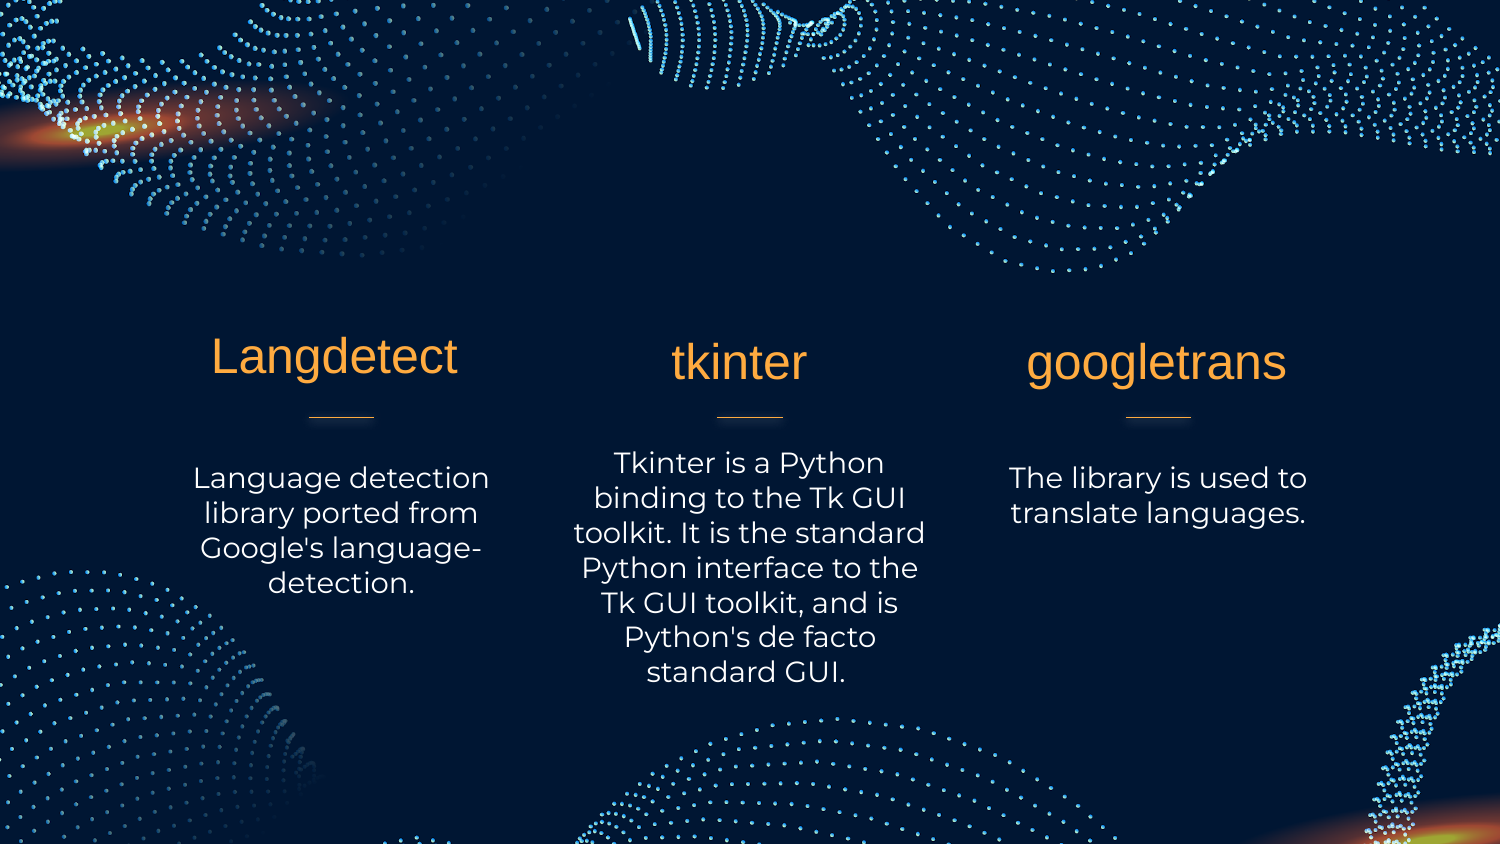

Langdetect
tkinter
googletrans
Tkinter is a Python binding to the Tk GUI toolkit. It is the standard Python interface to the Tk GUI toolkit, and is Python's de facto standard GUI.
Language detection library ported from Google's language-detection.
The library is used to translate languages.